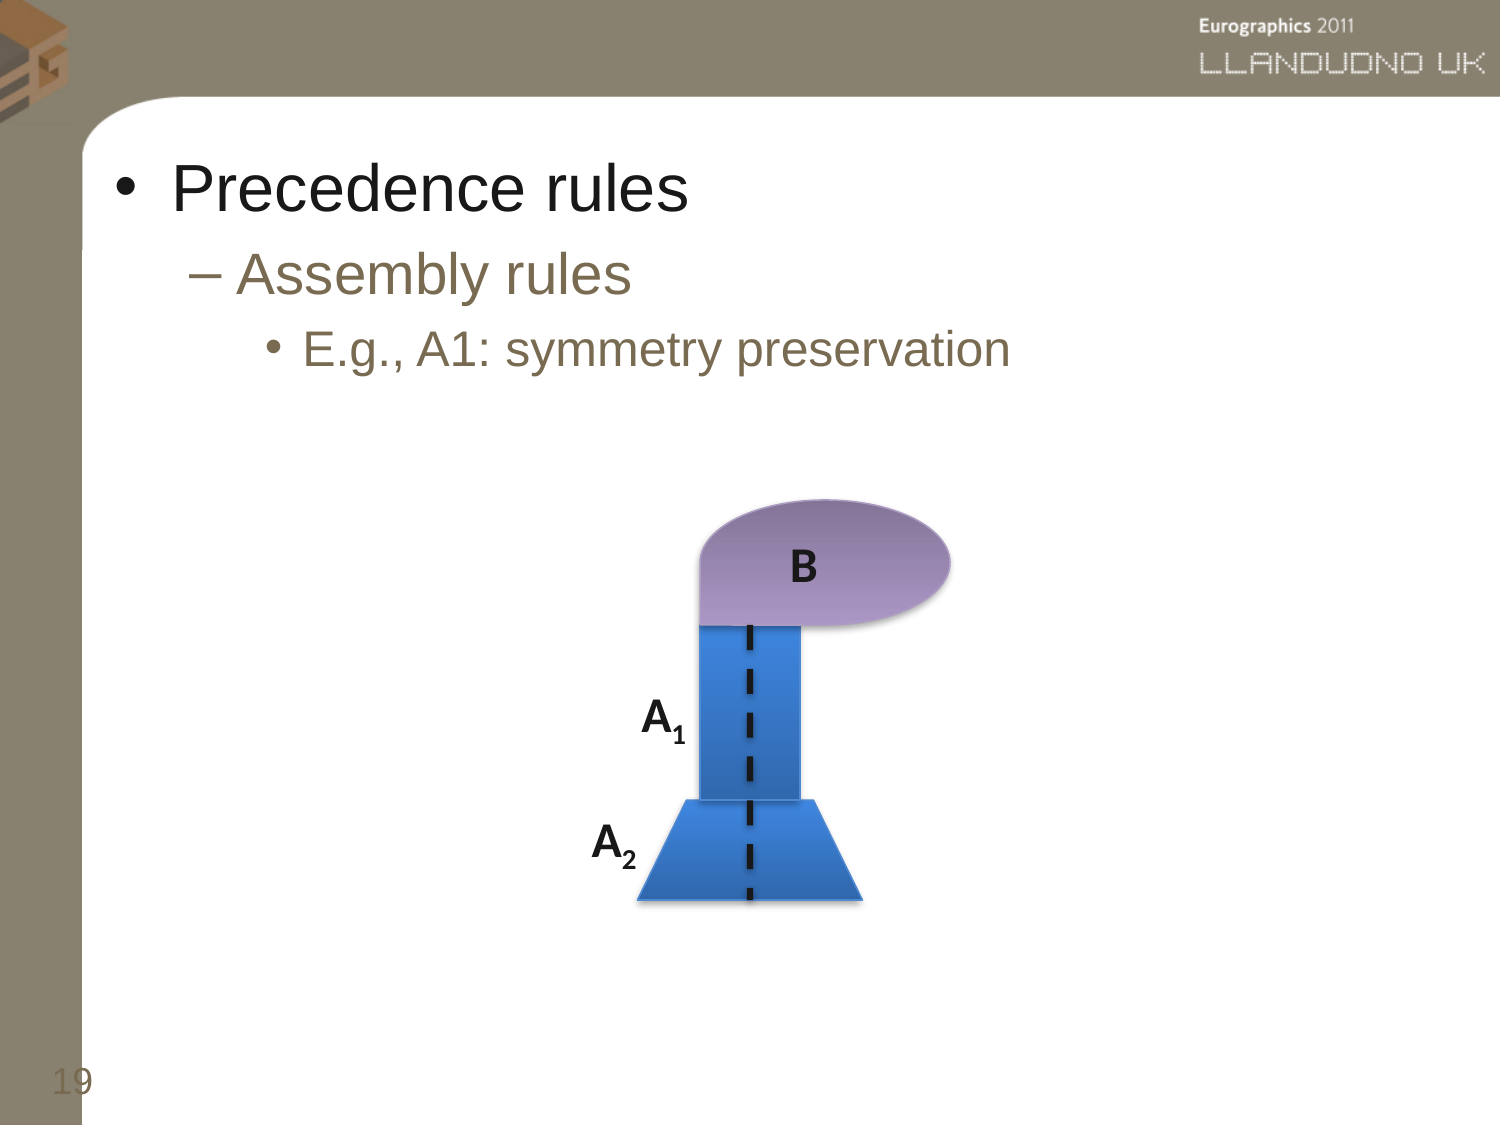

Precedence rules
Assembly rules
E.g., A1: symmetry preservation

B

A1
A2